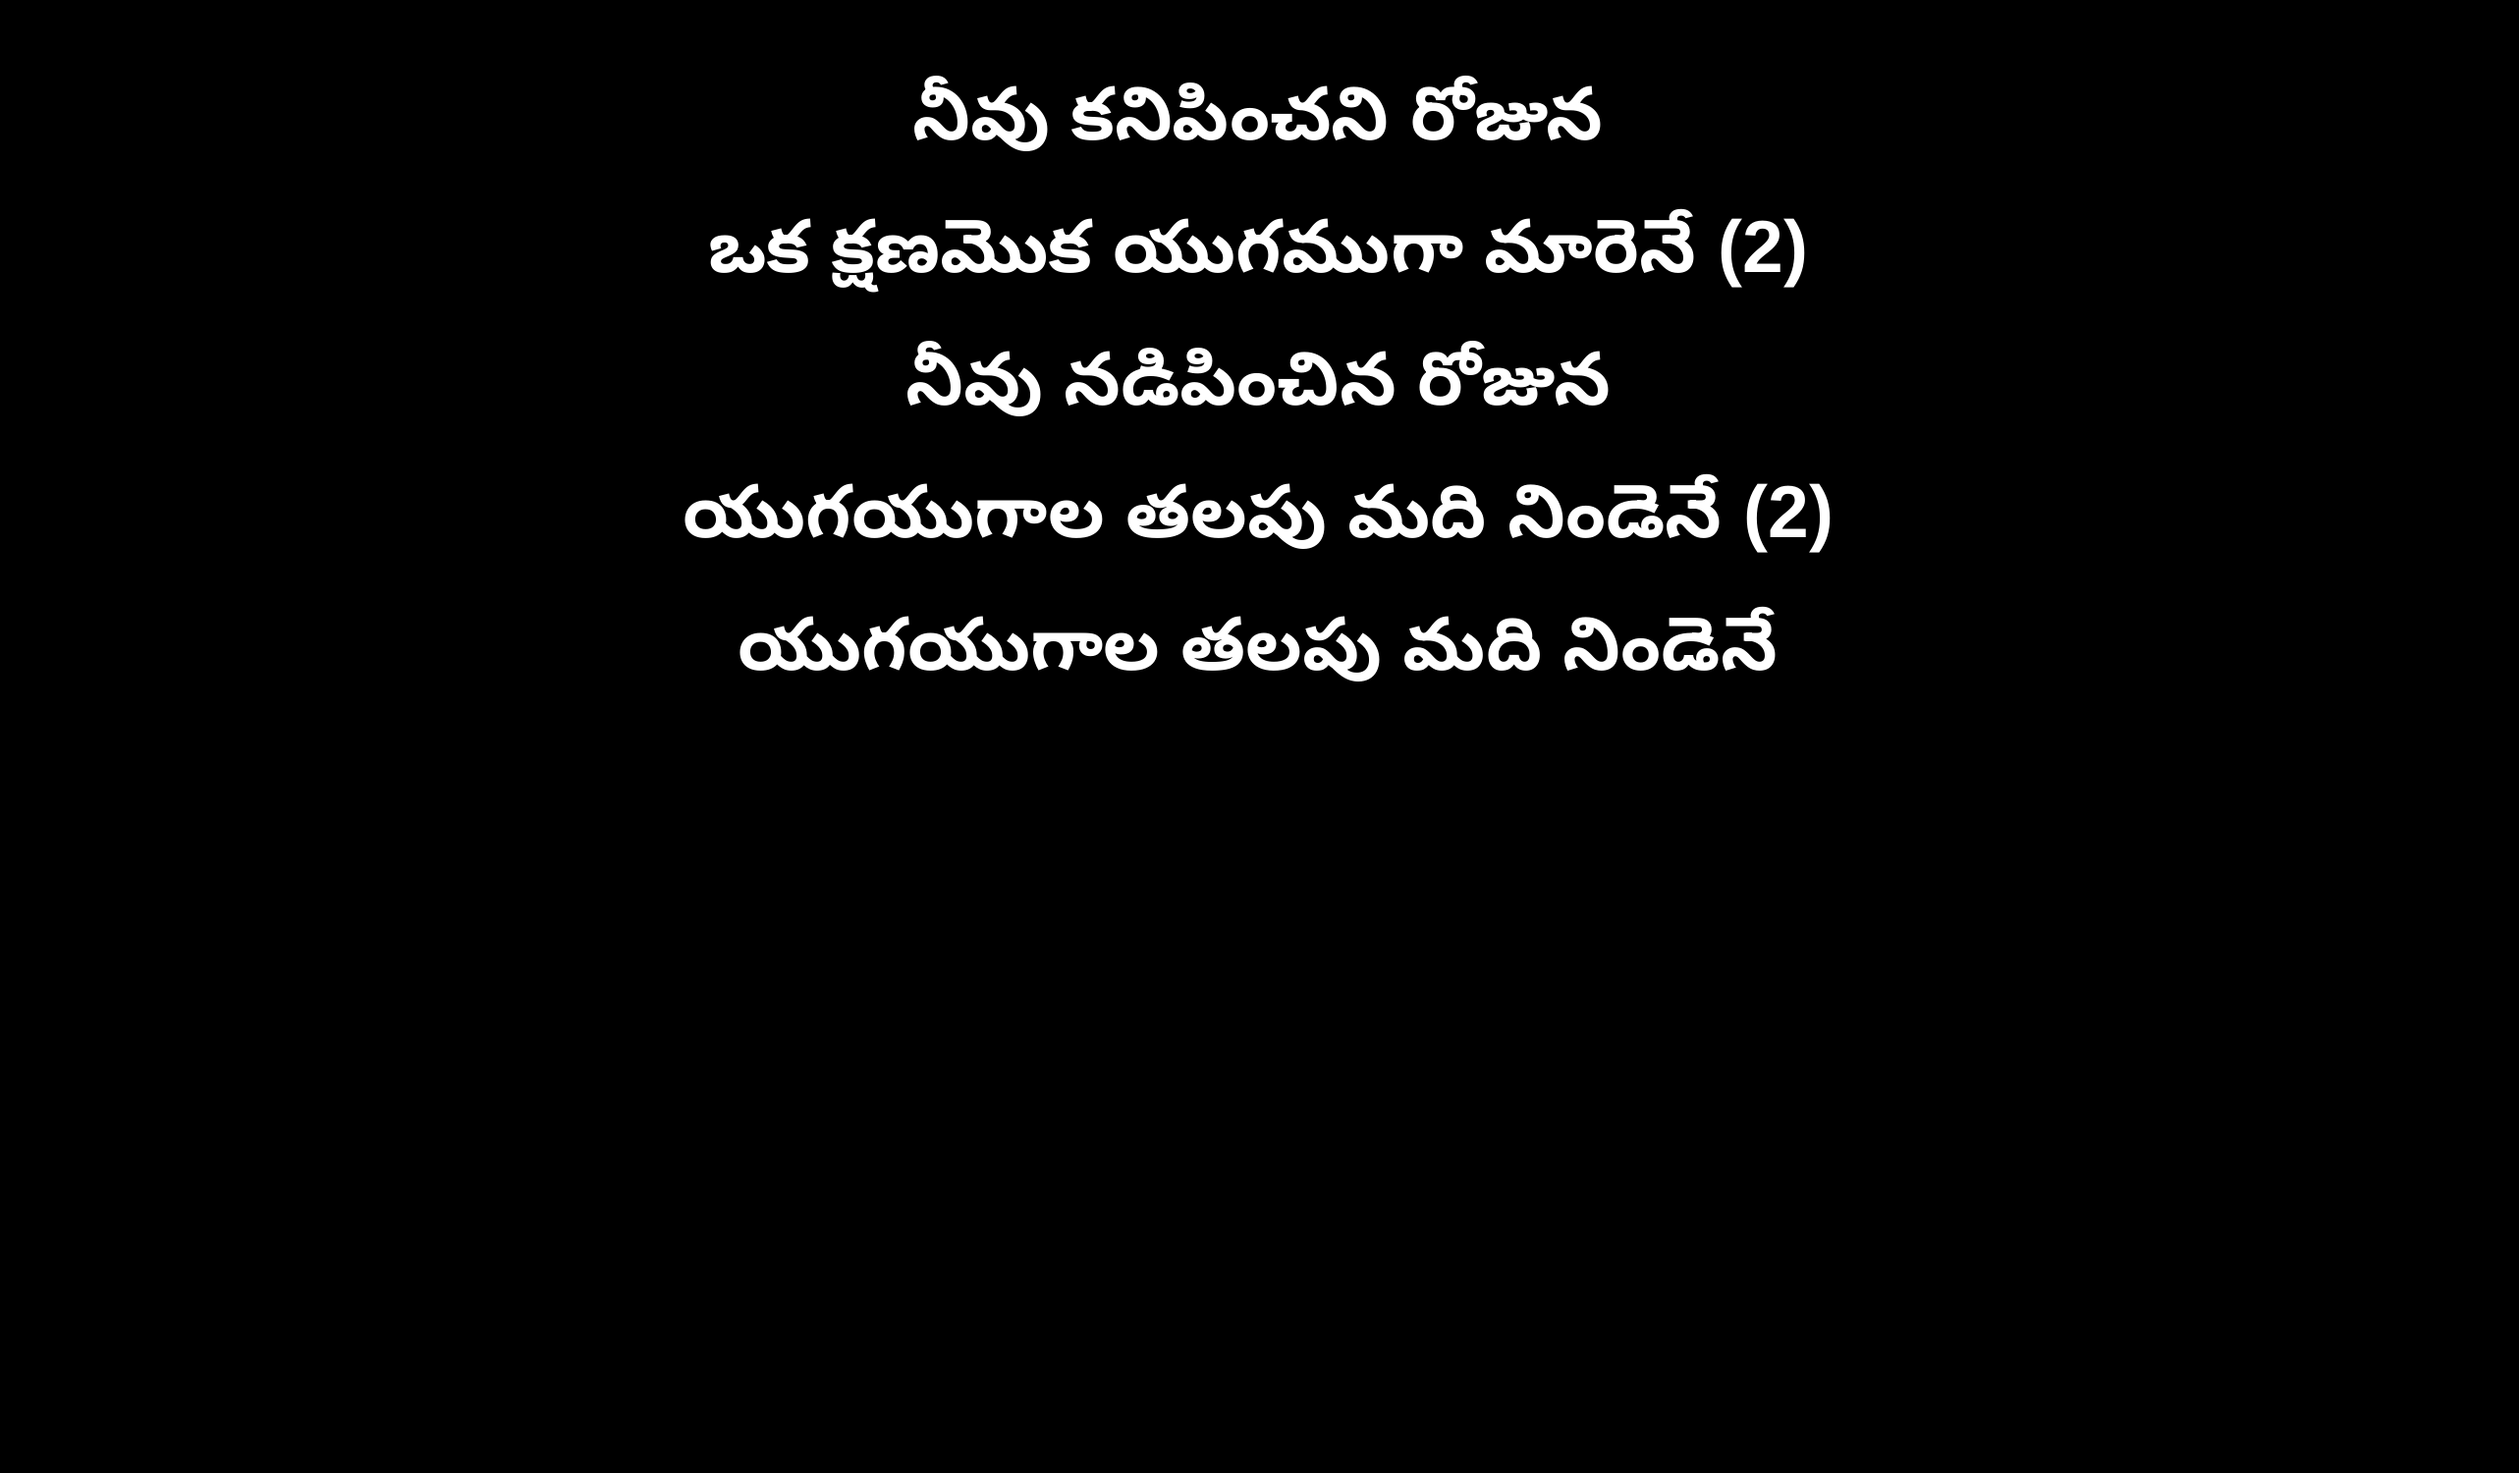

నీవు కనిపించని రోజున
ఒక క్షణమొక యుగముగా మారెనే (2)
నీవు నడిపించిన రోజున
యుగయుగాల తలపు మది నిండెనే (2)
యుగయుగాల తలపు మది నిండెనే